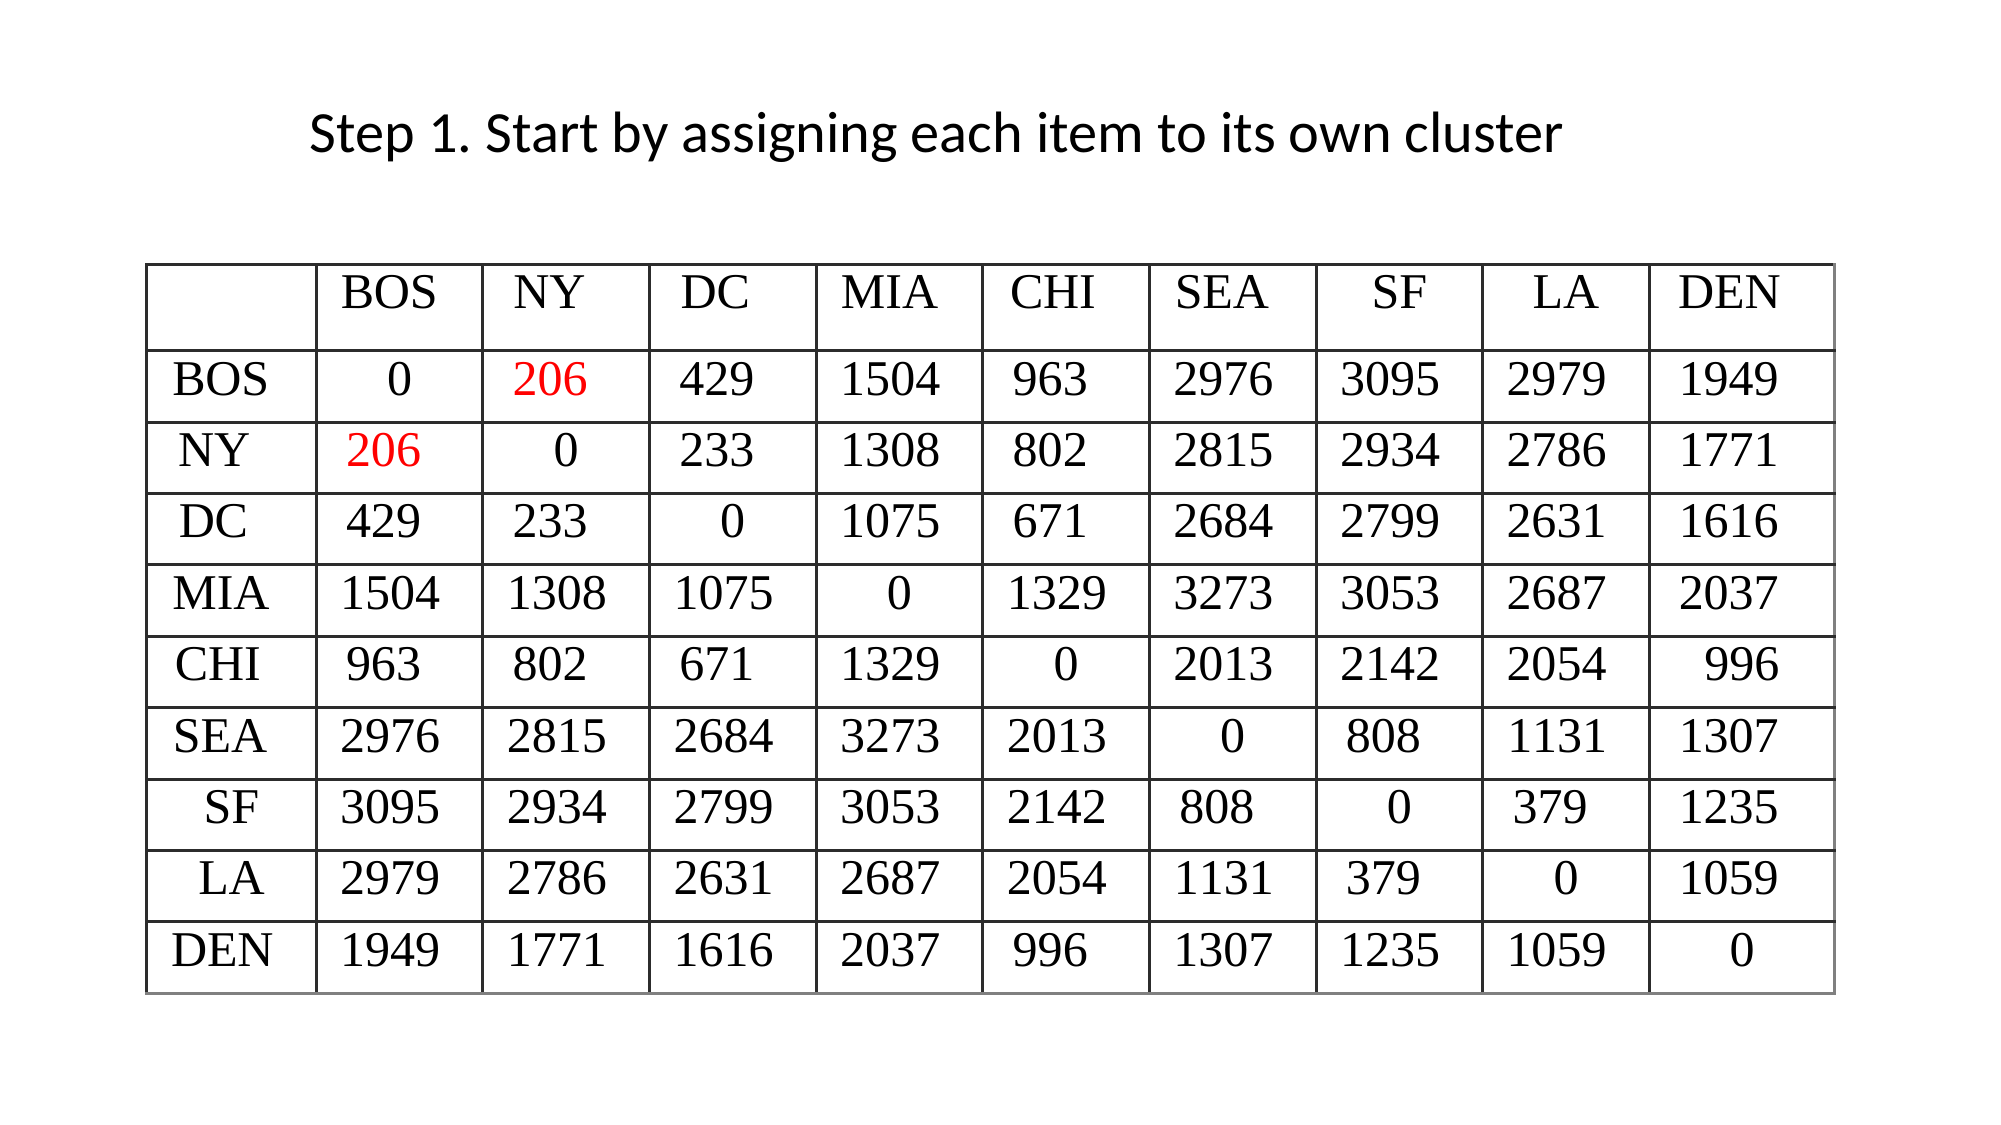

Step 1. Start by assigning each item to its own cluster
|  | BOS | NY | DC | MIA | CHI | SEA | SF | LA | DEN |
| --- | --- | --- | --- | --- | --- | --- | --- | --- | --- |
| BOS | 0 | 206 | 429 | 1504 | 963 | 2976 | 3095 | 2979 | 1949 |
| NY | 206 | 0 | 233 | 1308 | 802 | 2815 | 2934 | 2786 | 1771 |
| DC | 429 | 233 | 0 | 1075 | 671 | 2684 | 2799 | 2631 | 1616 |
| MIA | 1504 | 1308 | 1075 | 0 | 1329 | 3273 | 3053 | 2687 | 2037 |
| CHI | 963 | 802 | 671 | 1329 | 0 | 2013 | 2142 | 2054 | 996 |
| SEA | 2976 | 2815 | 2684 | 3273 | 2013 | 0 | 808 | 1131 | 1307 |
| SF | 3095 | 2934 | 2799 | 3053 | 2142 | 808 | 0 | 379 | 1235 |
| LA | 2979 | 2786 | 2631 | 2687 | 2054 | 1131 | 379 | 0 | 1059 |
| DEN | 1949 | 1771 | 1616 | 2037 | 996 | 1307 | 1235 | 1059 | 0 |